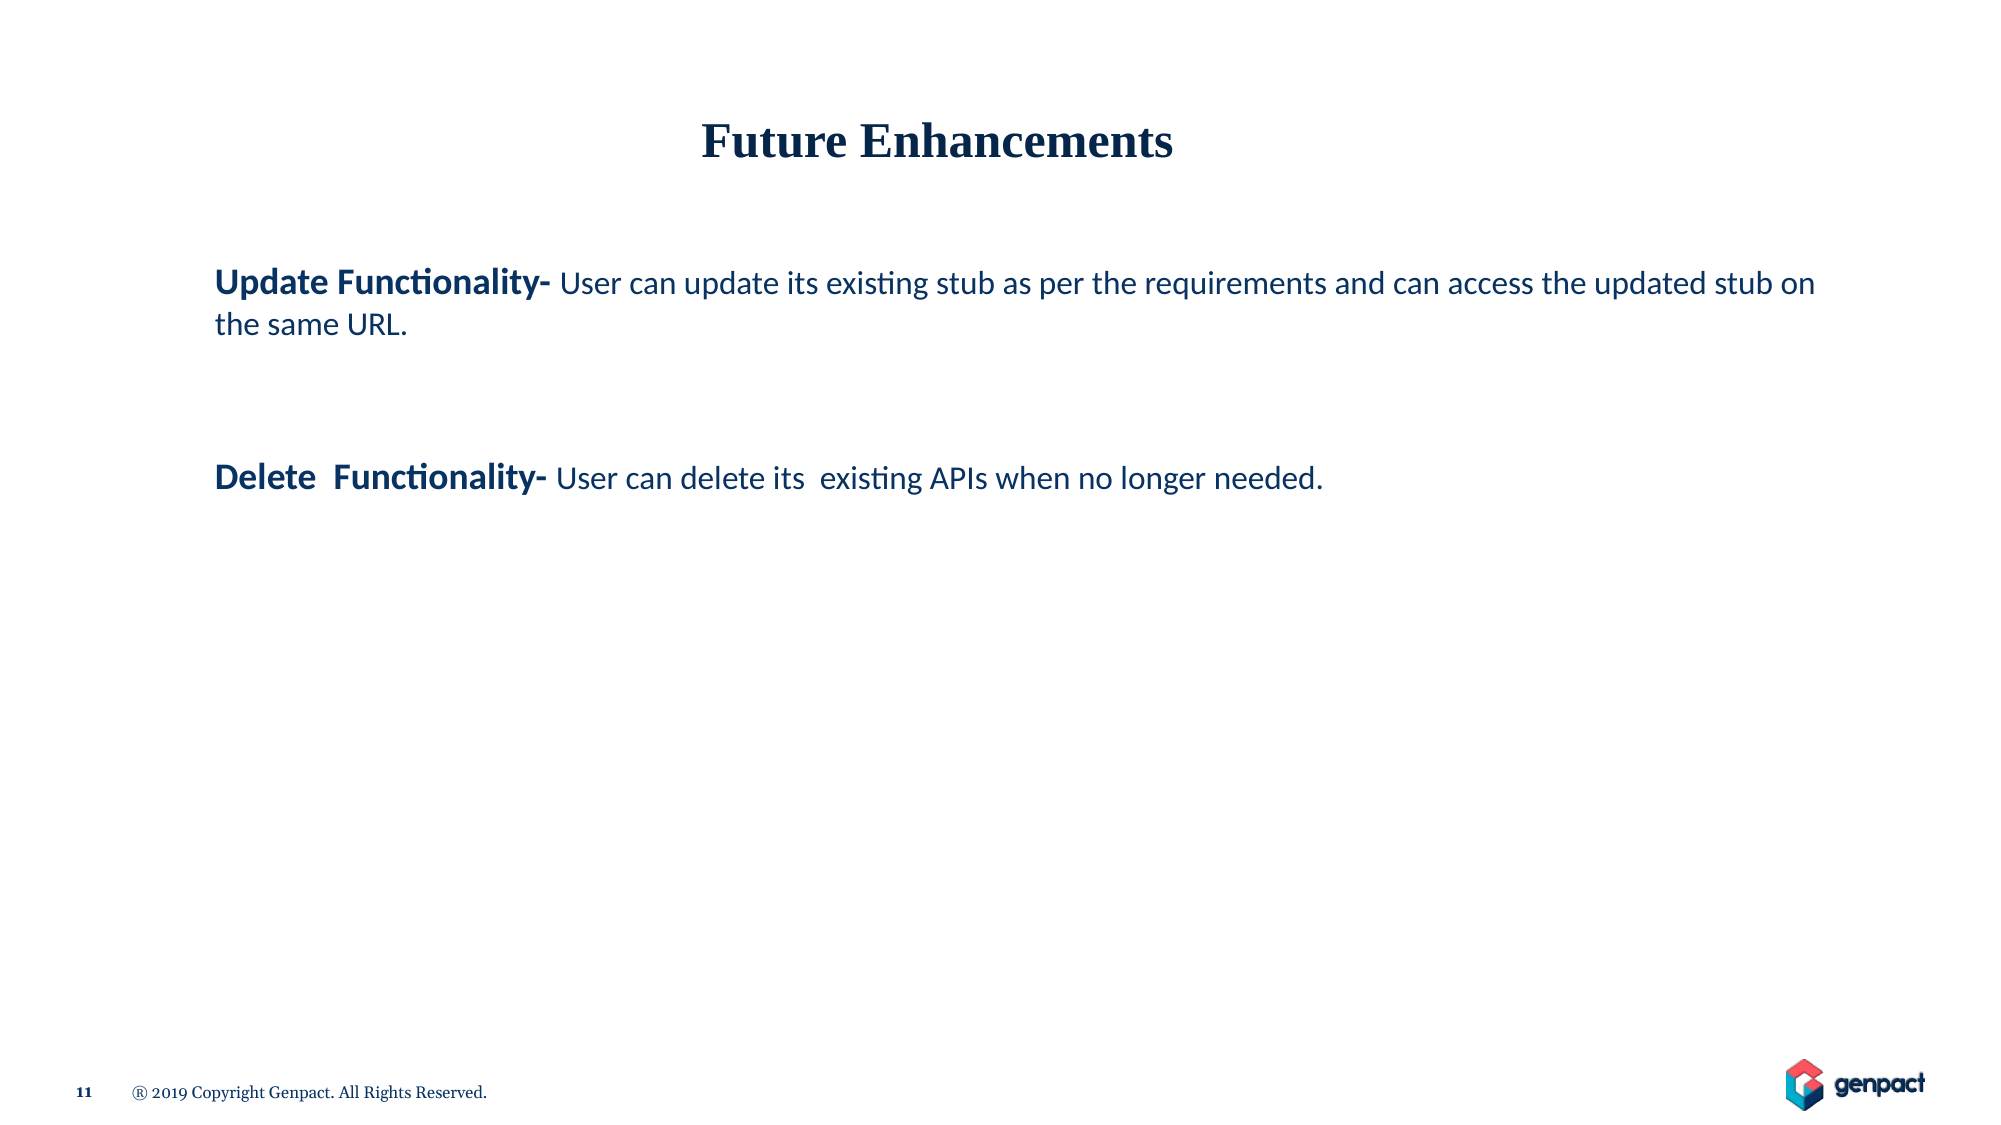

Future Enhancements
Update Functionality- User can update its existing stub as per the requirements and can access the updated stub on the same URL.
Delete  Functionality- User can delete its  existing APIs when no longer needed.